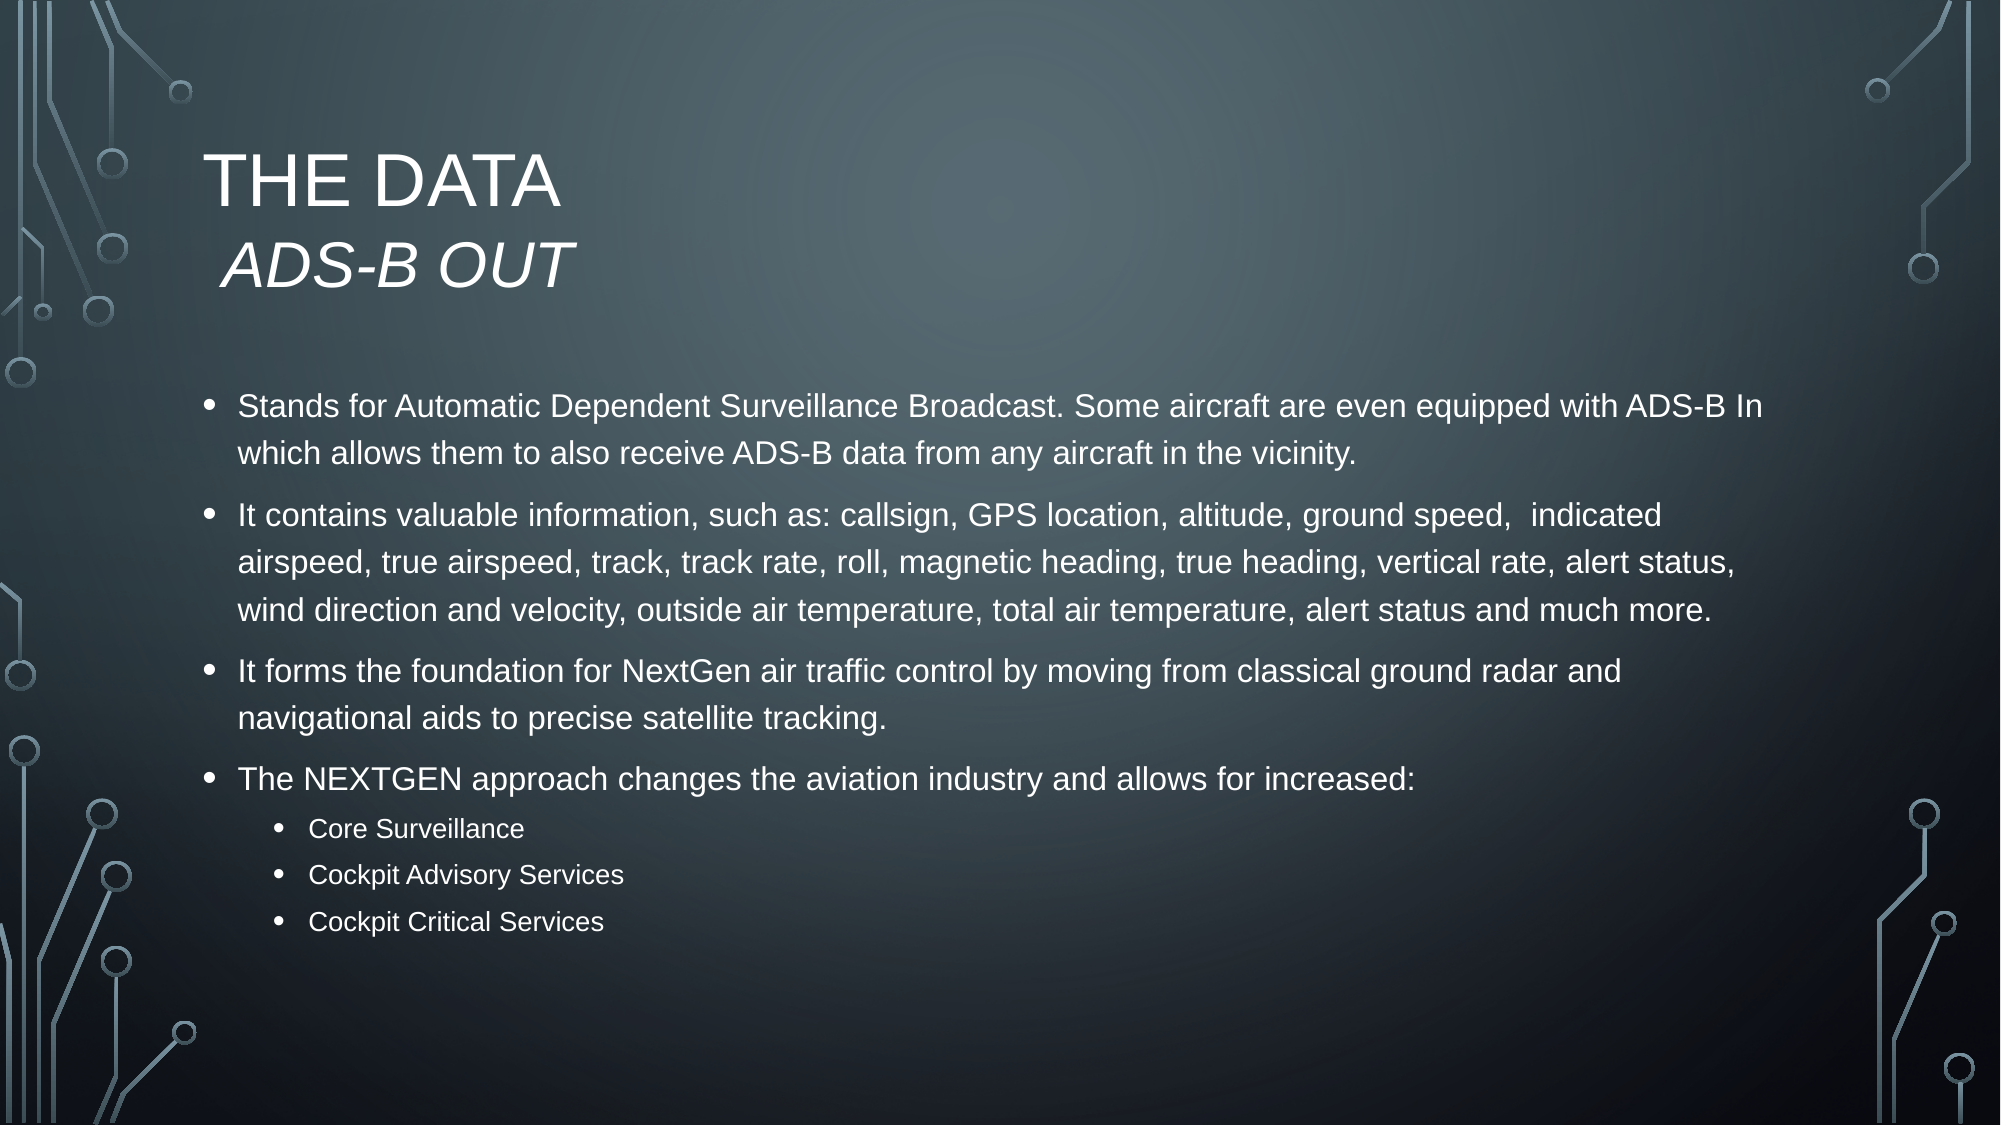

# The Data  ADS-B Out
Stands for Automatic Dependent Surveillance Broadcast. Some aircraft are even equipped with ADS-B In which allows them to also receive ADS-B data from any aircraft in the vicinity.
It contains valuable information, such as: callsign, GPS location, altitude, ground speed,  indicated airspeed, true airspeed, track, track rate, roll, magnetic heading, true heading, vertical rate, alert status, wind direction and velocity, outside air temperature, total air temperature, alert status and much more.
It forms the foundation for NextGen air traffic control by moving from classical ground radar and navigational aids to precise satellite tracking.
The NEXTGEN approach changes the aviation industry and allows for increased:
Core Surveillance
Cockpit Advisory Services
Cockpit Critical Services